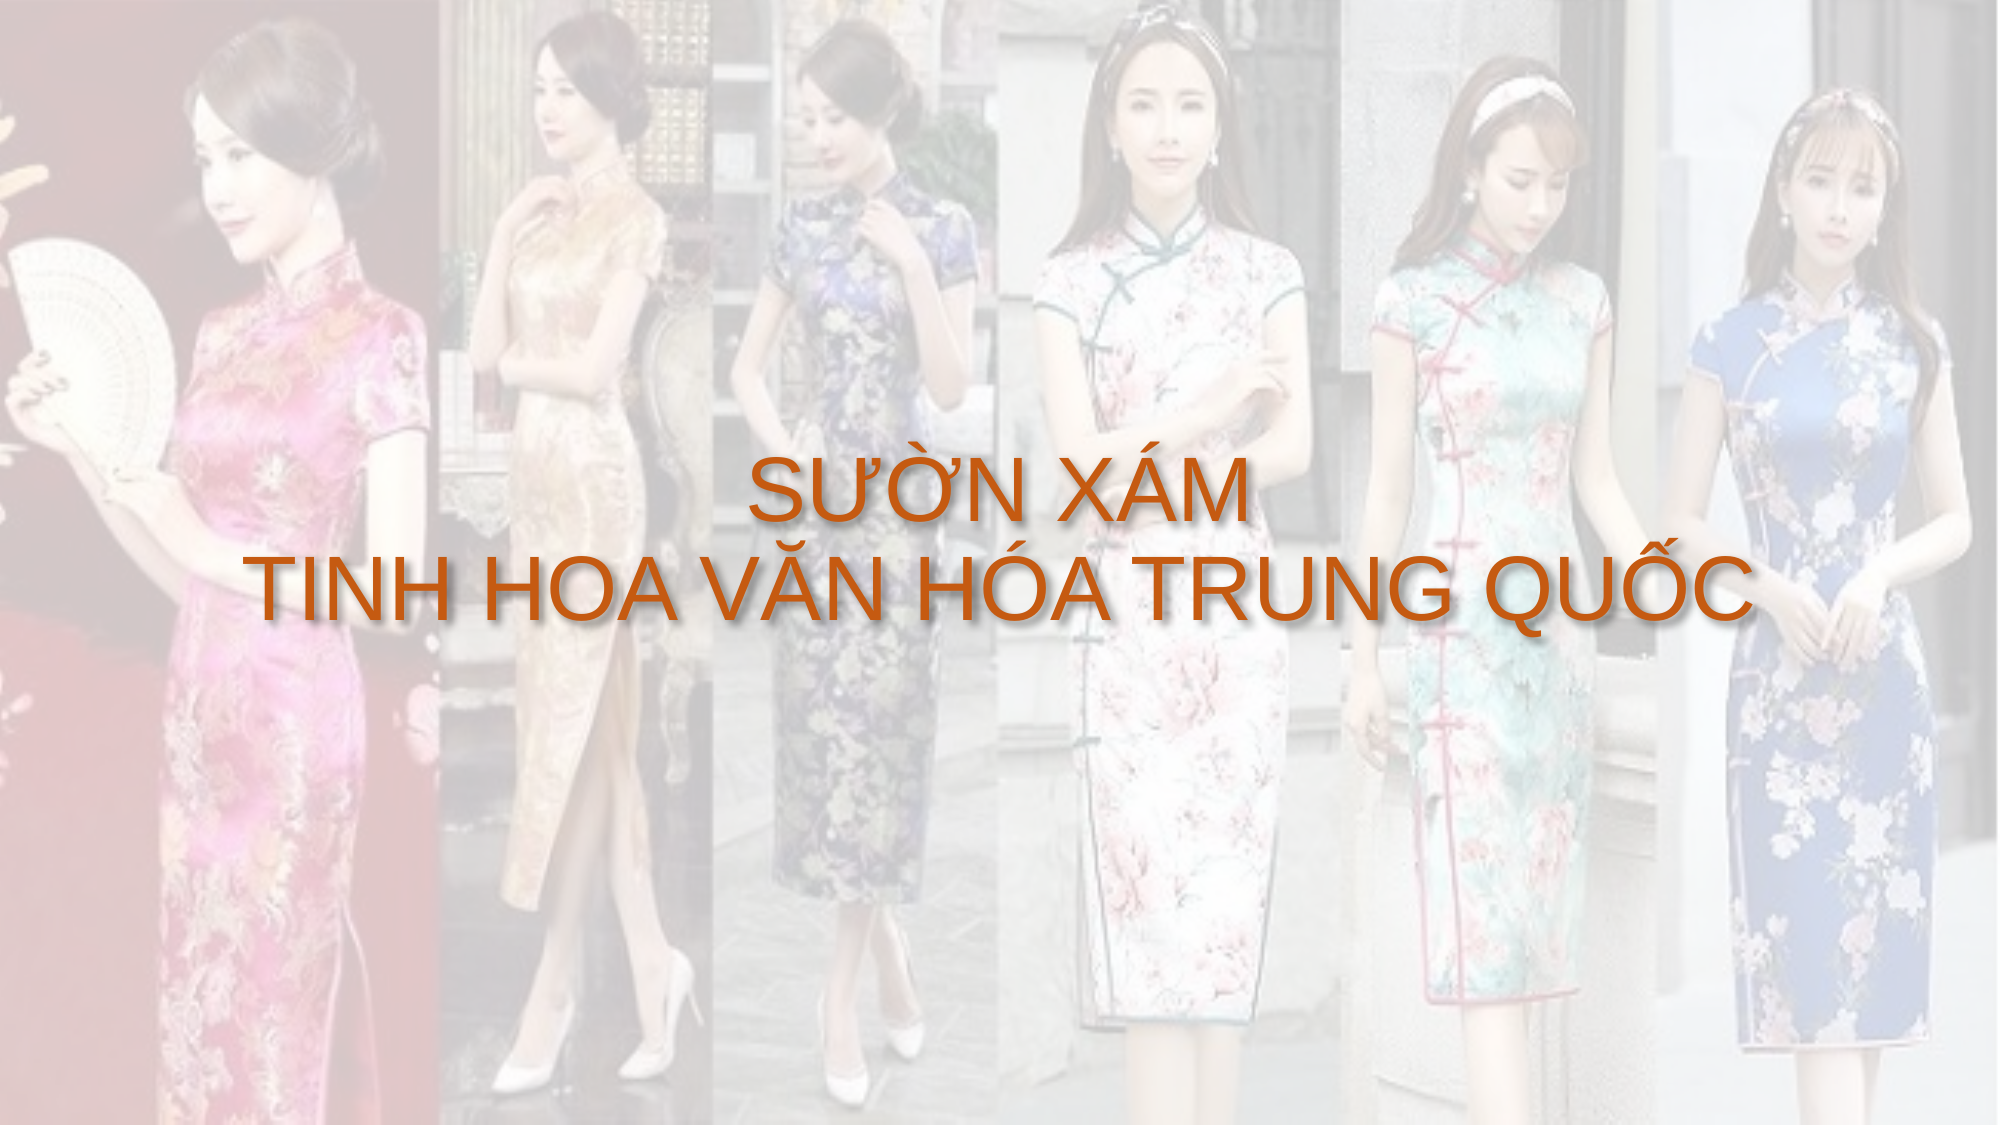

# SƯỜN XÁM TINH HOA VĂN HÓA TRUNG QUỐC